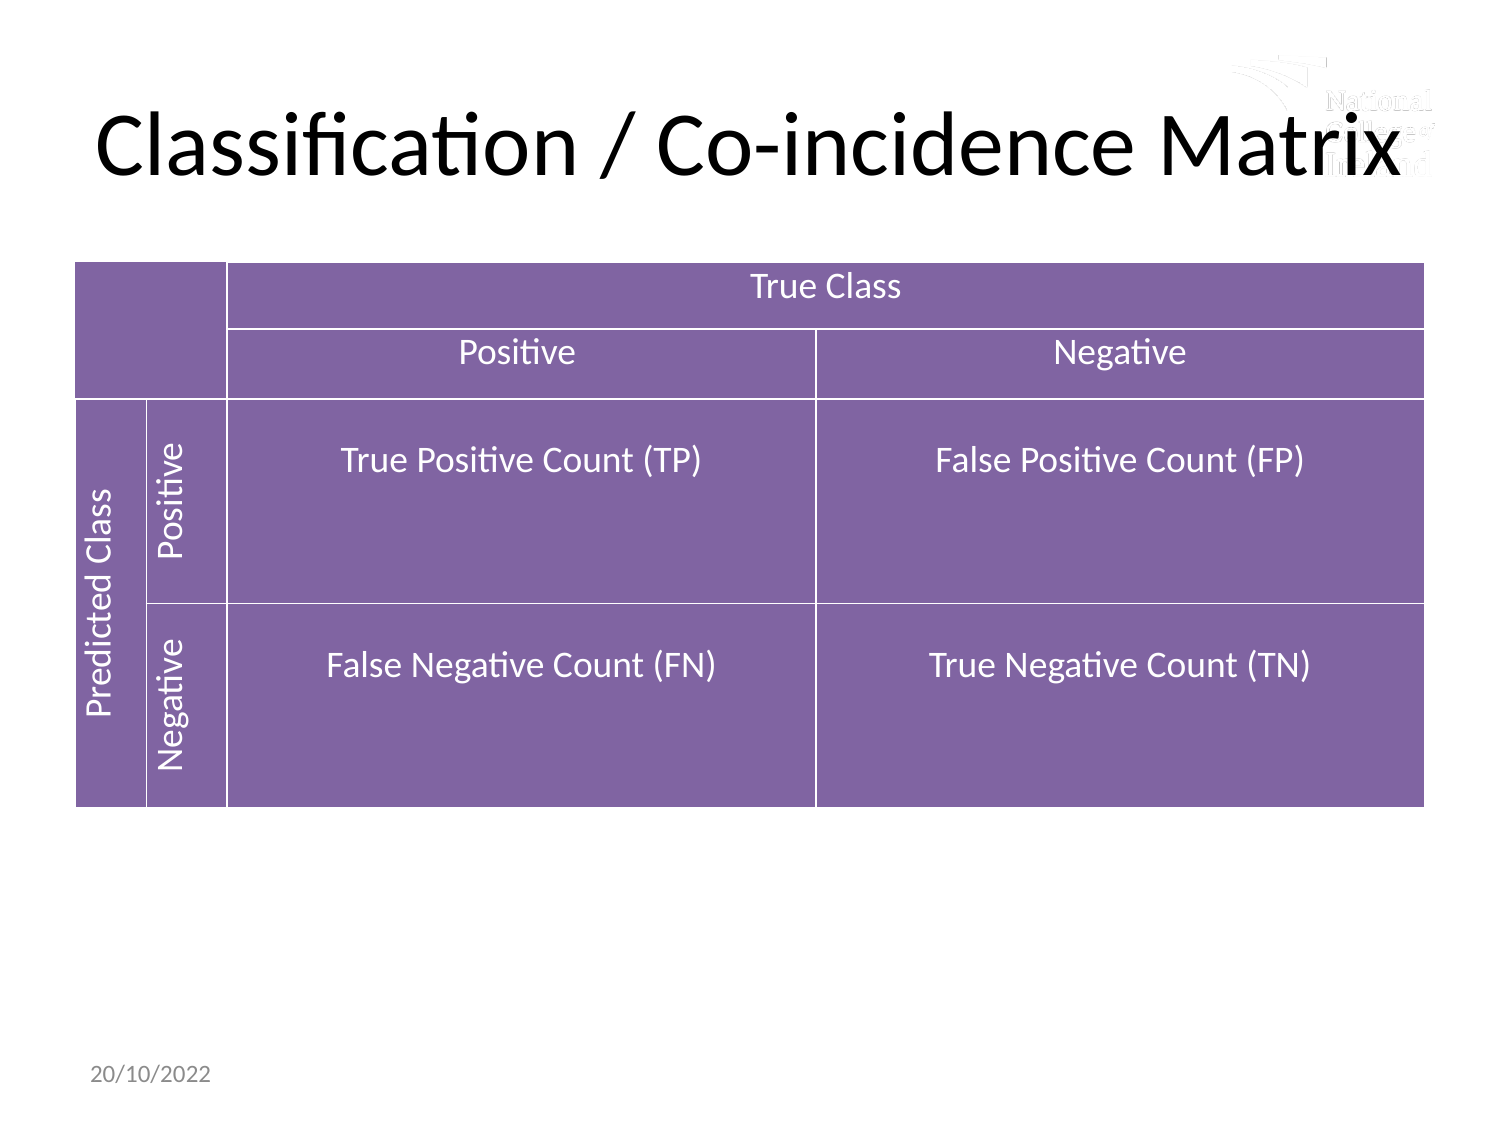

# Classification / Co-incidence Matrix
|  |  | True Class |  |
| --- | --- | --- | --- |
|  |  | Positive | Negative |
| Predicted Class | Positive | True Positive Count (TP) | False Positive Count (FP) |
|  | Negative | False Negative Count (FN) | True Negative Count (TN) |
Using the values in this table we can compute most useful measures of performance

Note this is currently a two-class classification problem
20/10/2022